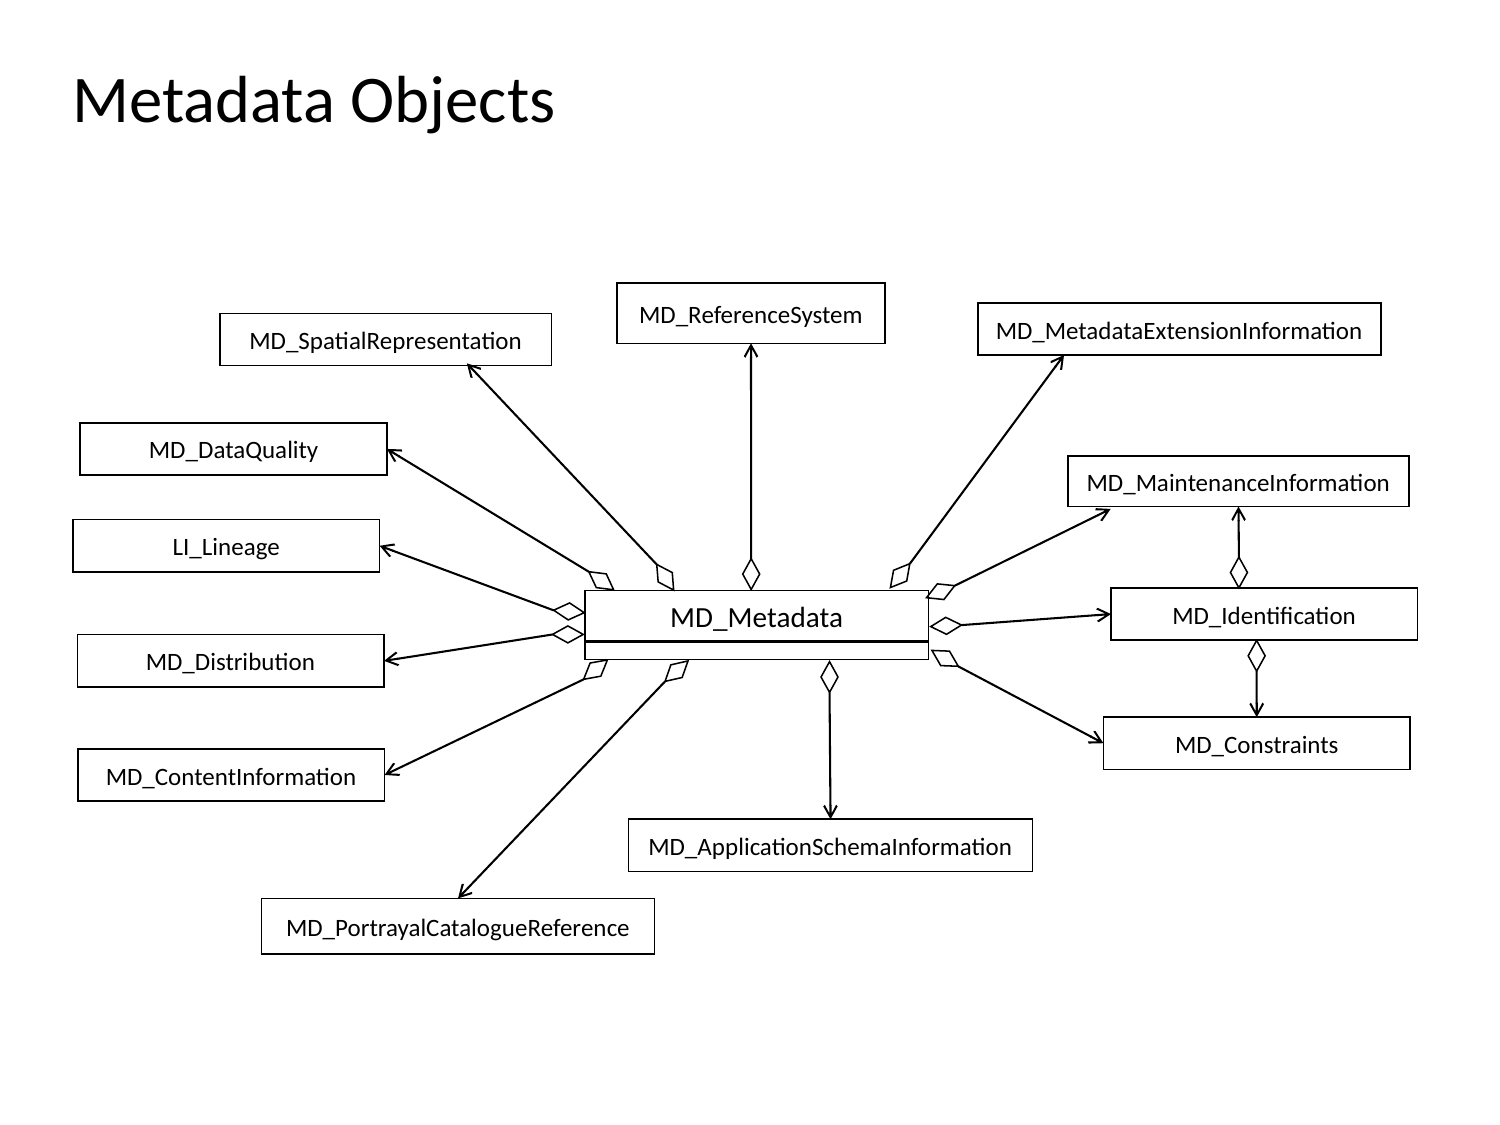

# Metadata Objects
MD_ReferenceSystem
MD_MetadataExtensionInformation
MD_SpatialRepresentation

MD_DataQuality
MD_MaintenanceInformation

LI_Lineage

MD_Identification
MD_Metadata

MD_Distribution

MD_Constraints
MD_ContentInformation
MD_ApplicationSchemaInformation
MD_PortrayalCatalogueReference